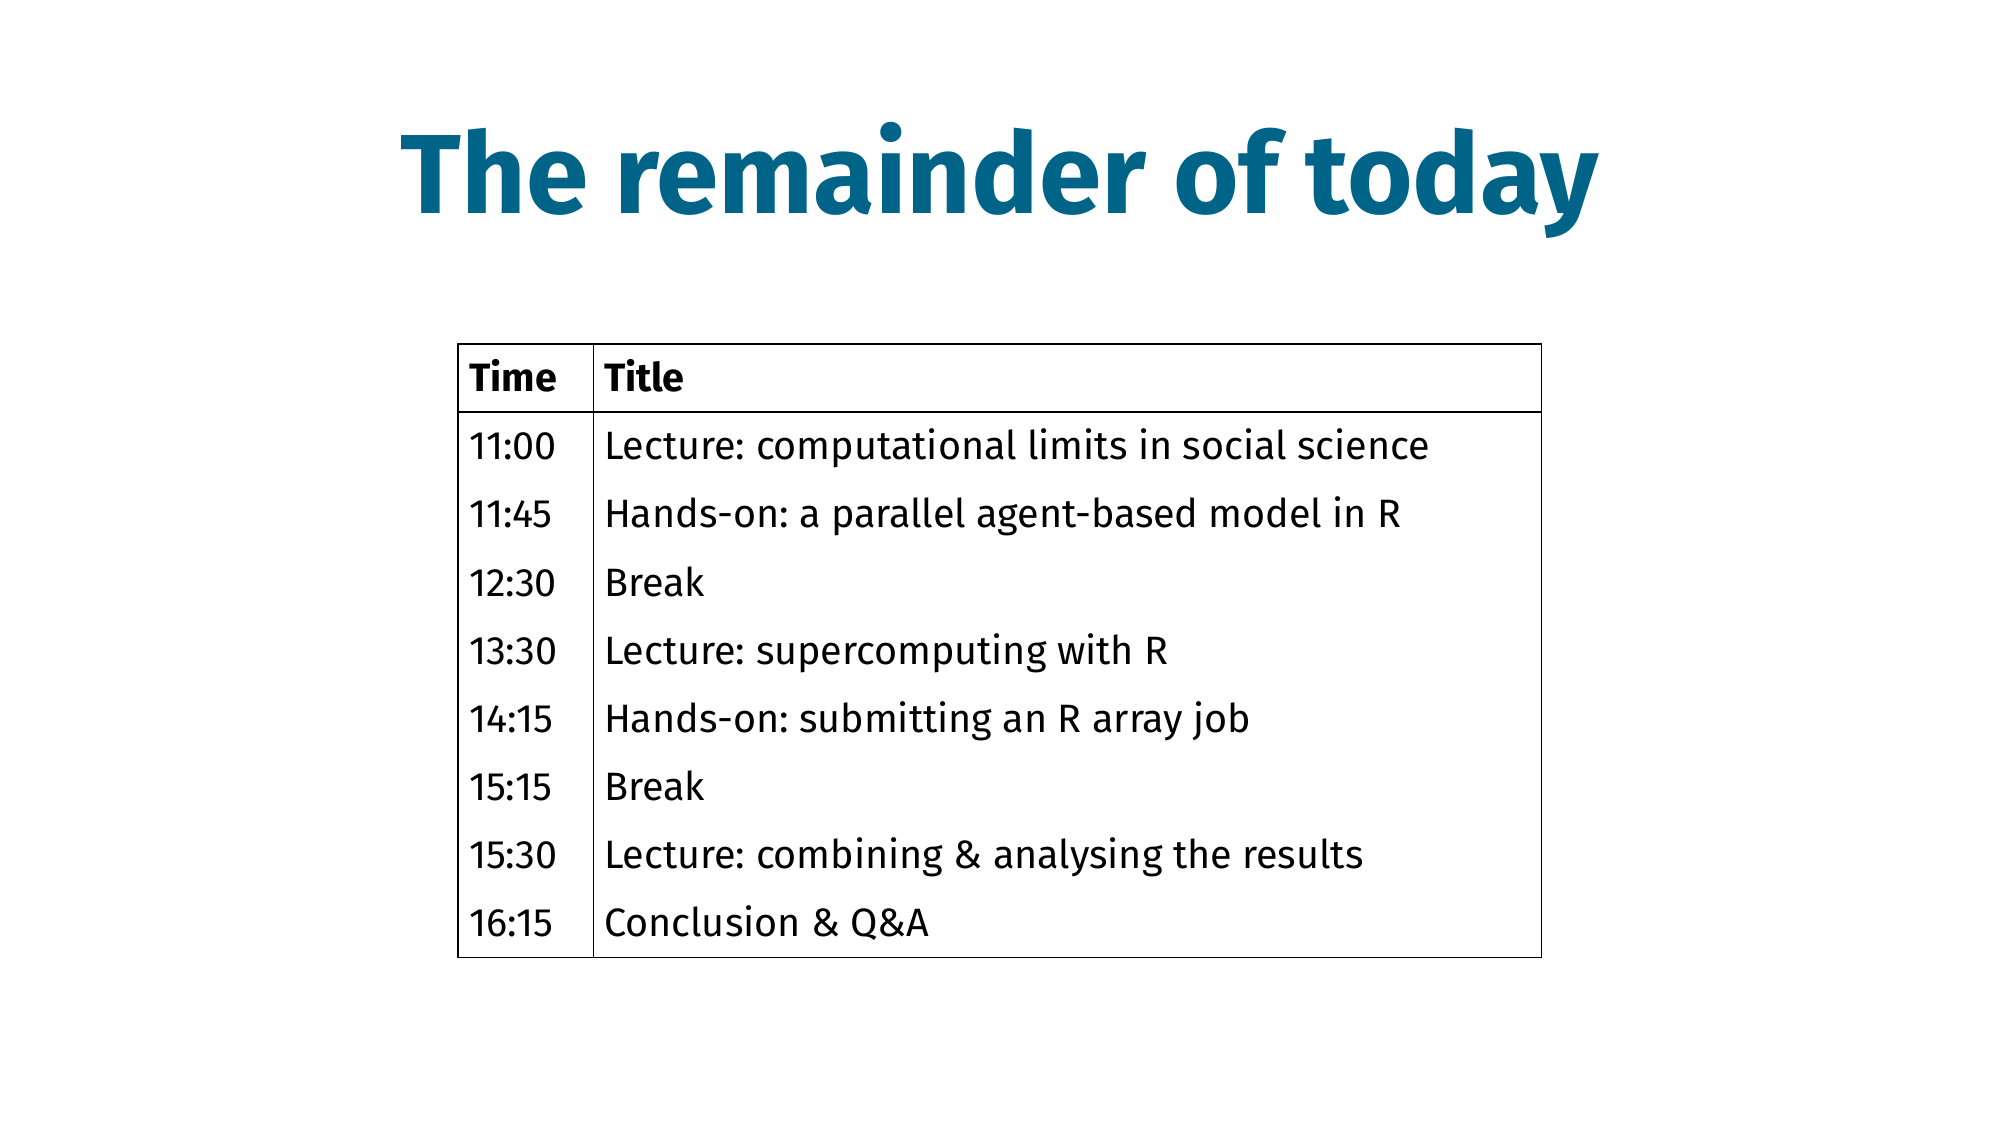

# The remainder of today
| Time | Title |
| --- | --- |
| 11:00 | Lecture: computational limits in social science |
| 11:45 | Hands-on: a parallel agent-based model in R |
| 12:30 | Break |
| 13:30 | Lecture: supercomputing with R |
| 14:15 | Hands-on: submitting an R array job |
| 15:15 | Break |
| 15:30 | Lecture: combining & analysing the results |
| 16:15 | Conclusion & Q&A |